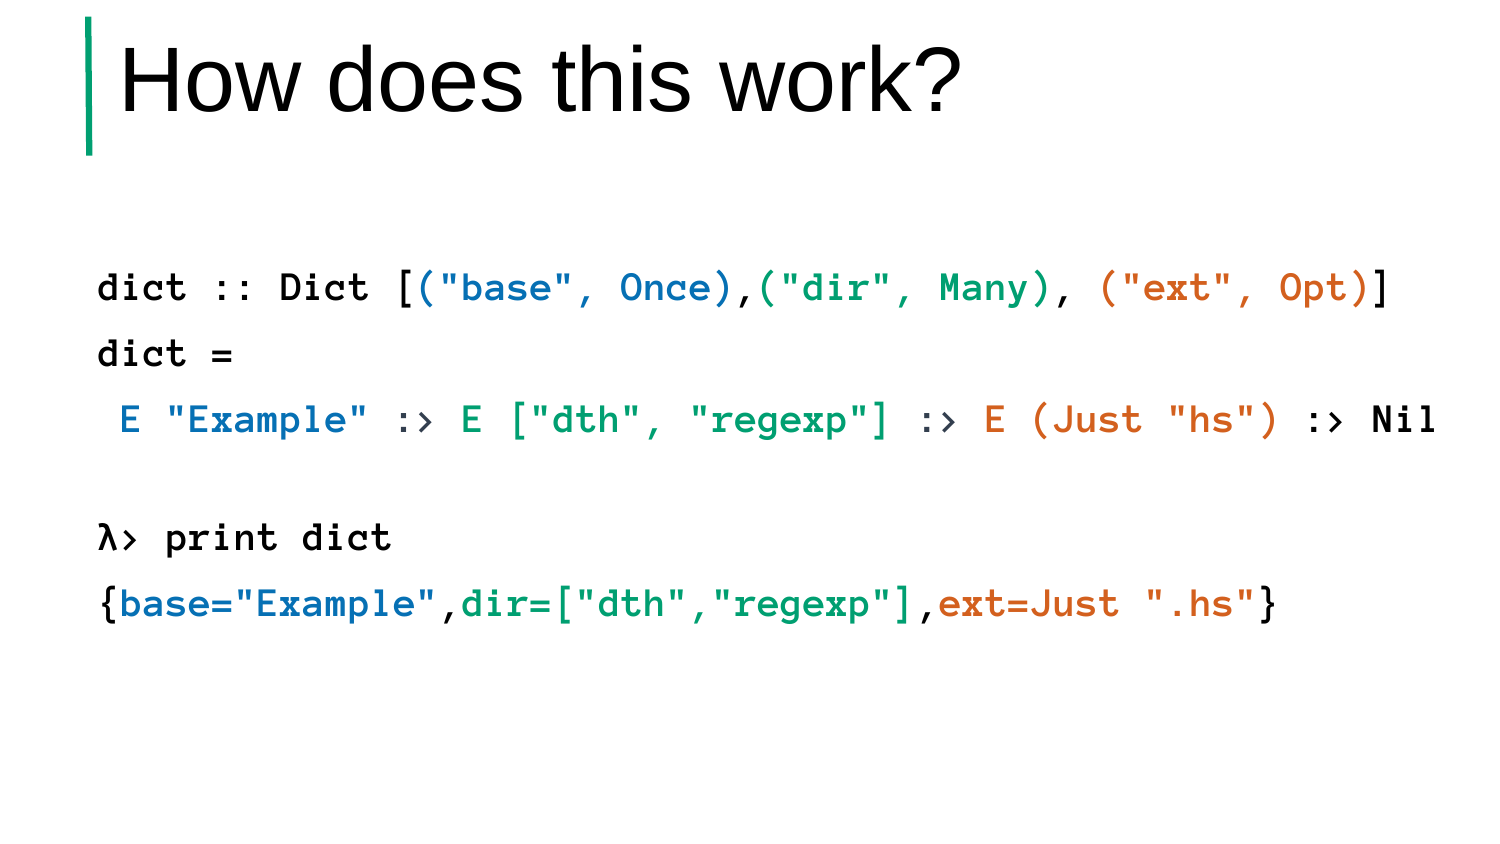

# How does this work?

dict :: Dict [("base", Once),("dir", Many), ("ext", Opt)]
dict =
 E "Example" :> E ["dth", "regexp"] :> E (Just "hs") :> Nil

λ> print dict
{base="Example",dir=["dth","regexp"],ext=Just ".hs"}